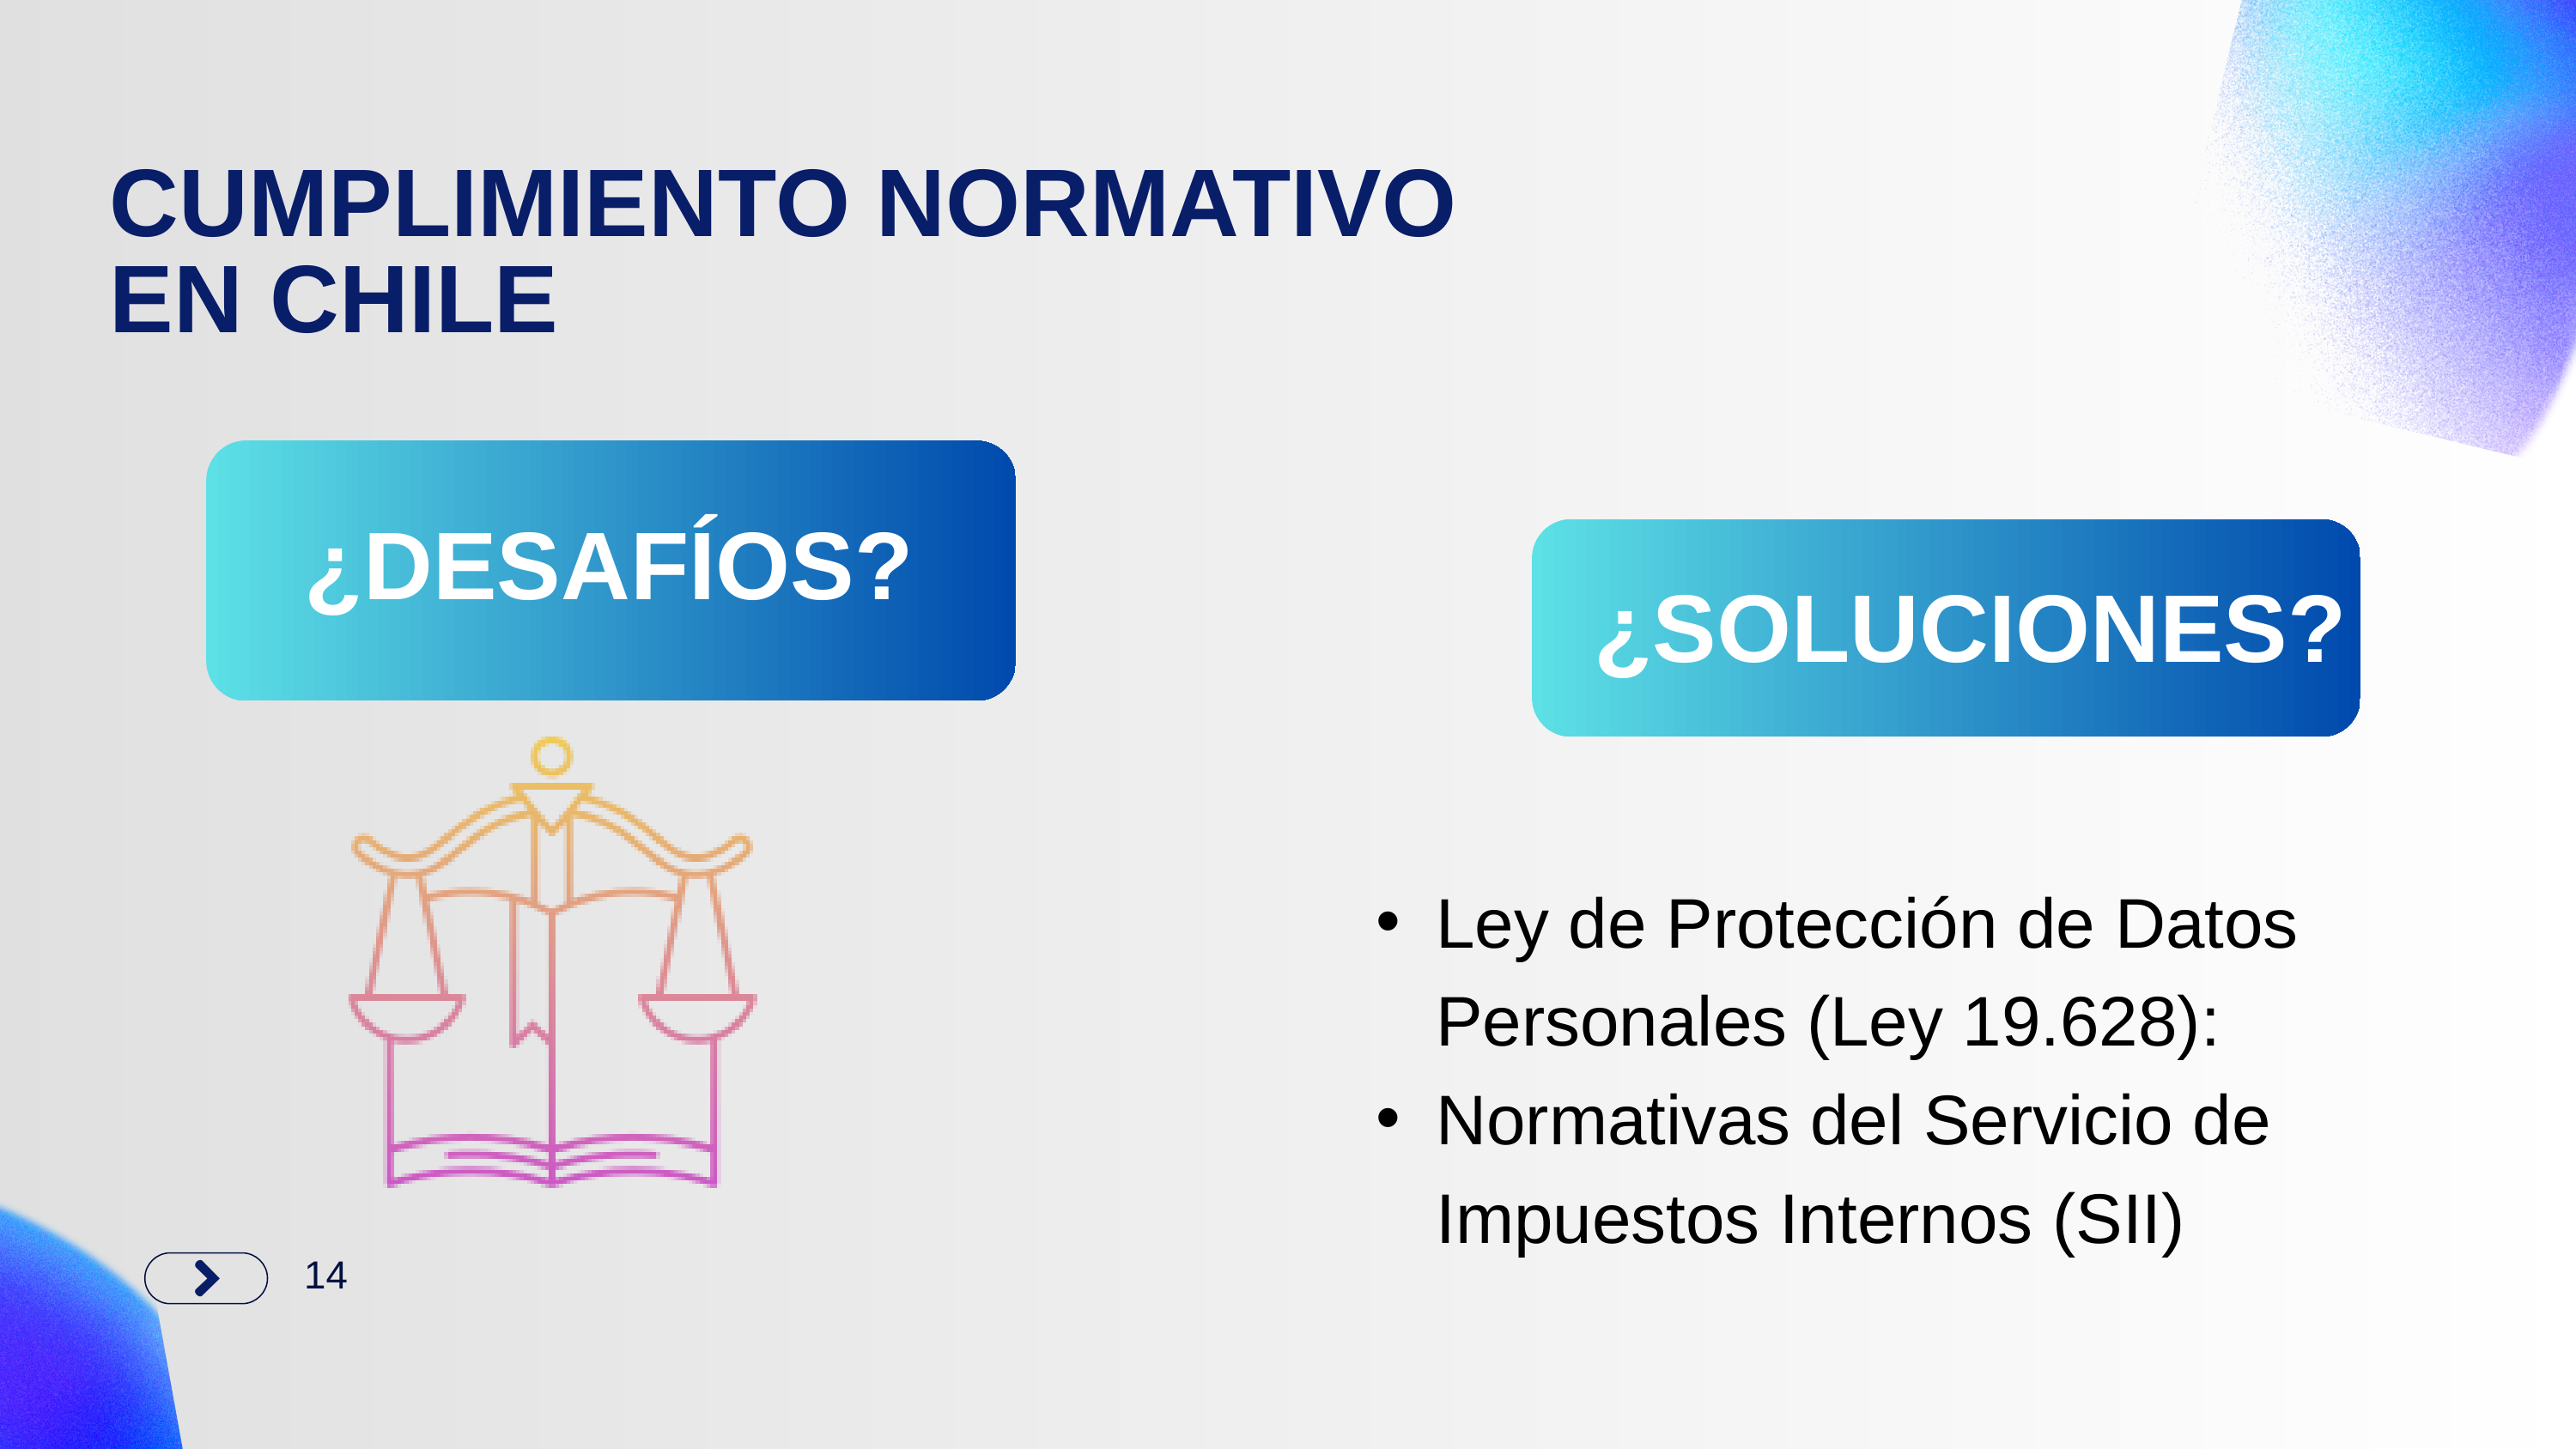

CUMPLIMIENTO NORMATIVO EN CHILE

¿DESAFÍOS?
¿SOLUCIONES?

Ley de Protección de Datos Personales (Ley 19.628):
Normativas del Servicio de Impuestos Internos (SII)

14